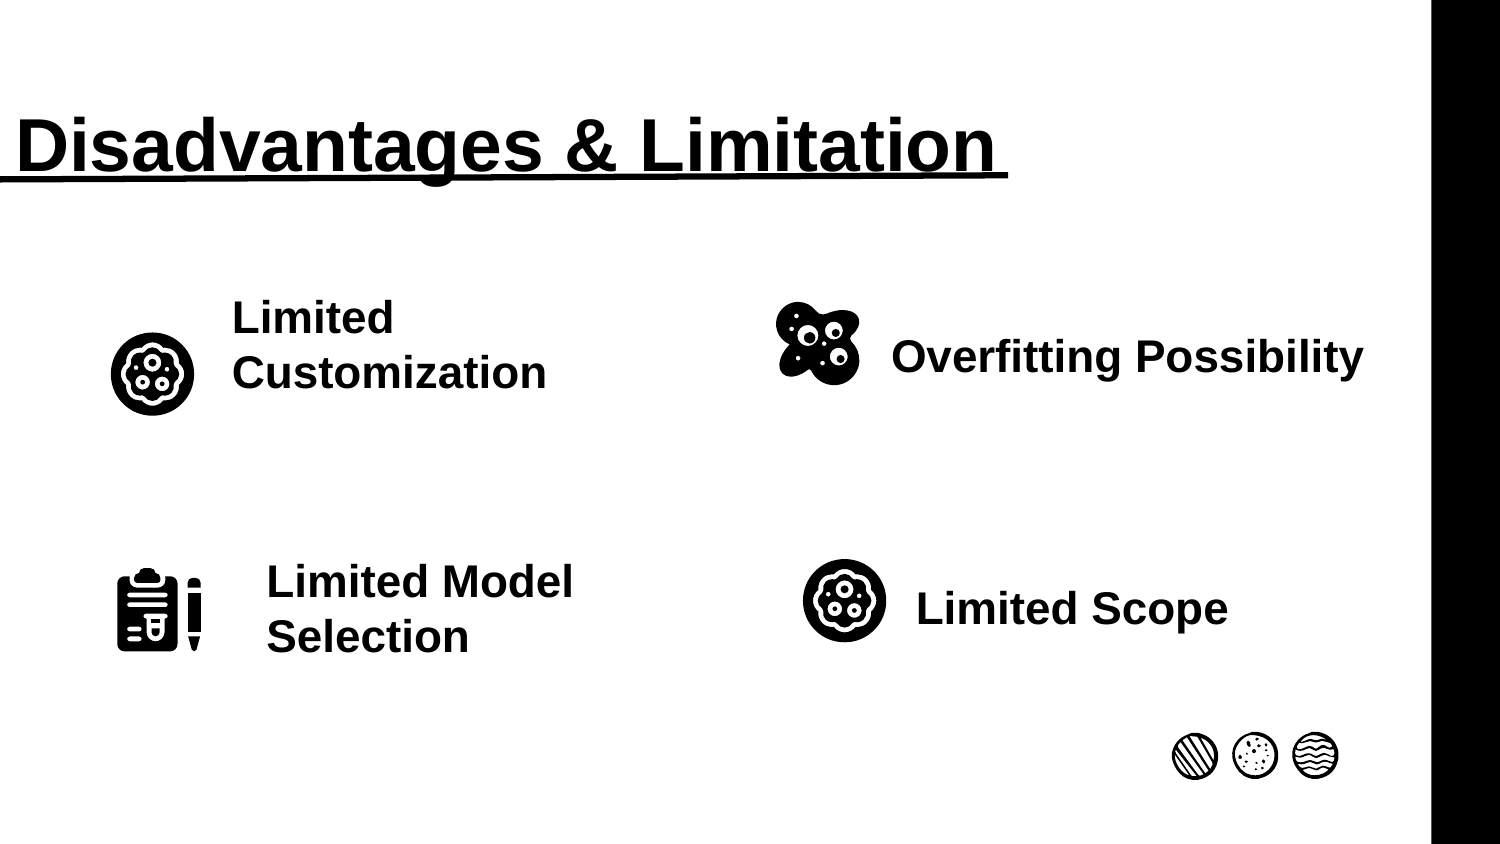

# Disadvantages & Limitation

Overfitting Possibility

Limited Customization

Limited Scope
Limited Model Selection